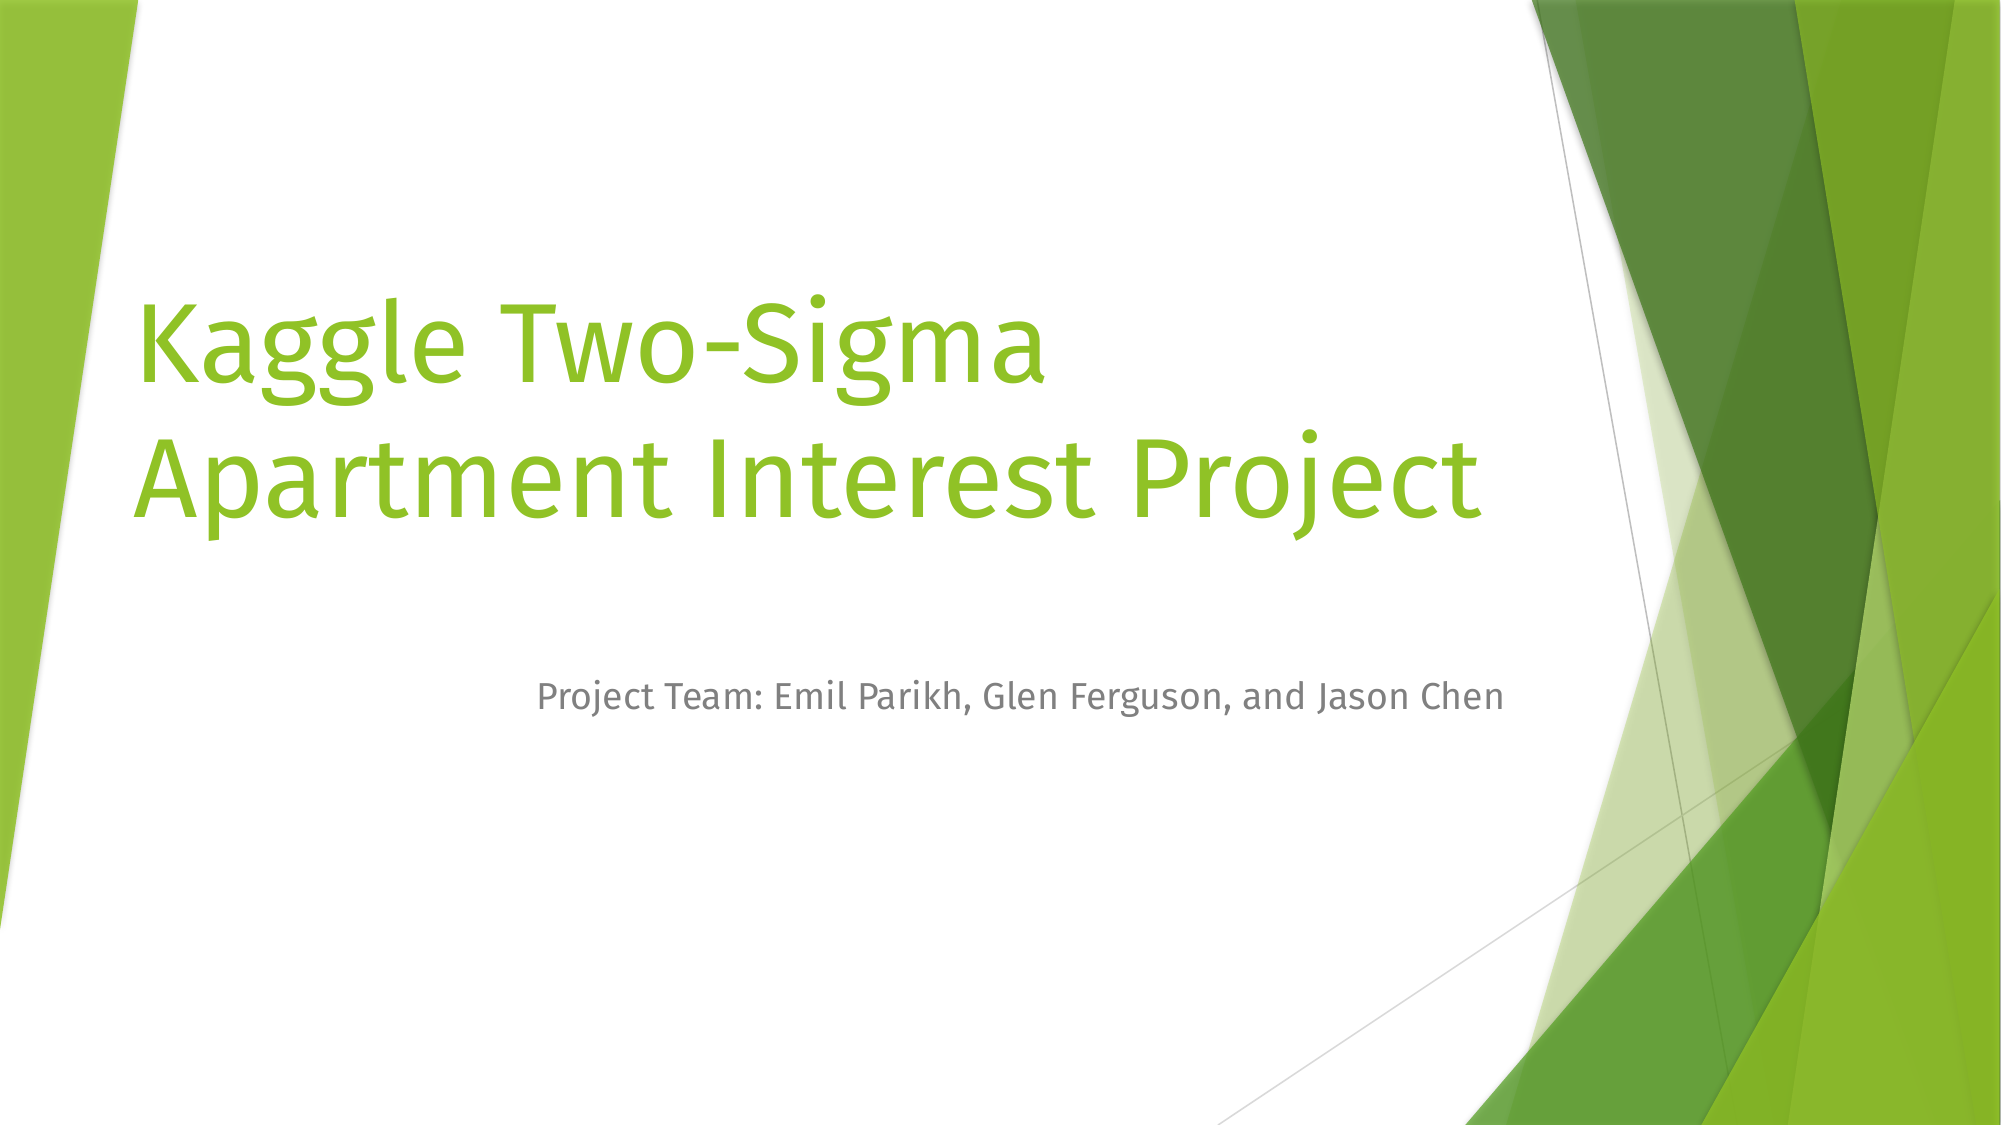

# Kaggle Two-Sigma Apartment Interest Project
Project Team: Emil Parikh, Glen Ferguson, and Jason Chen